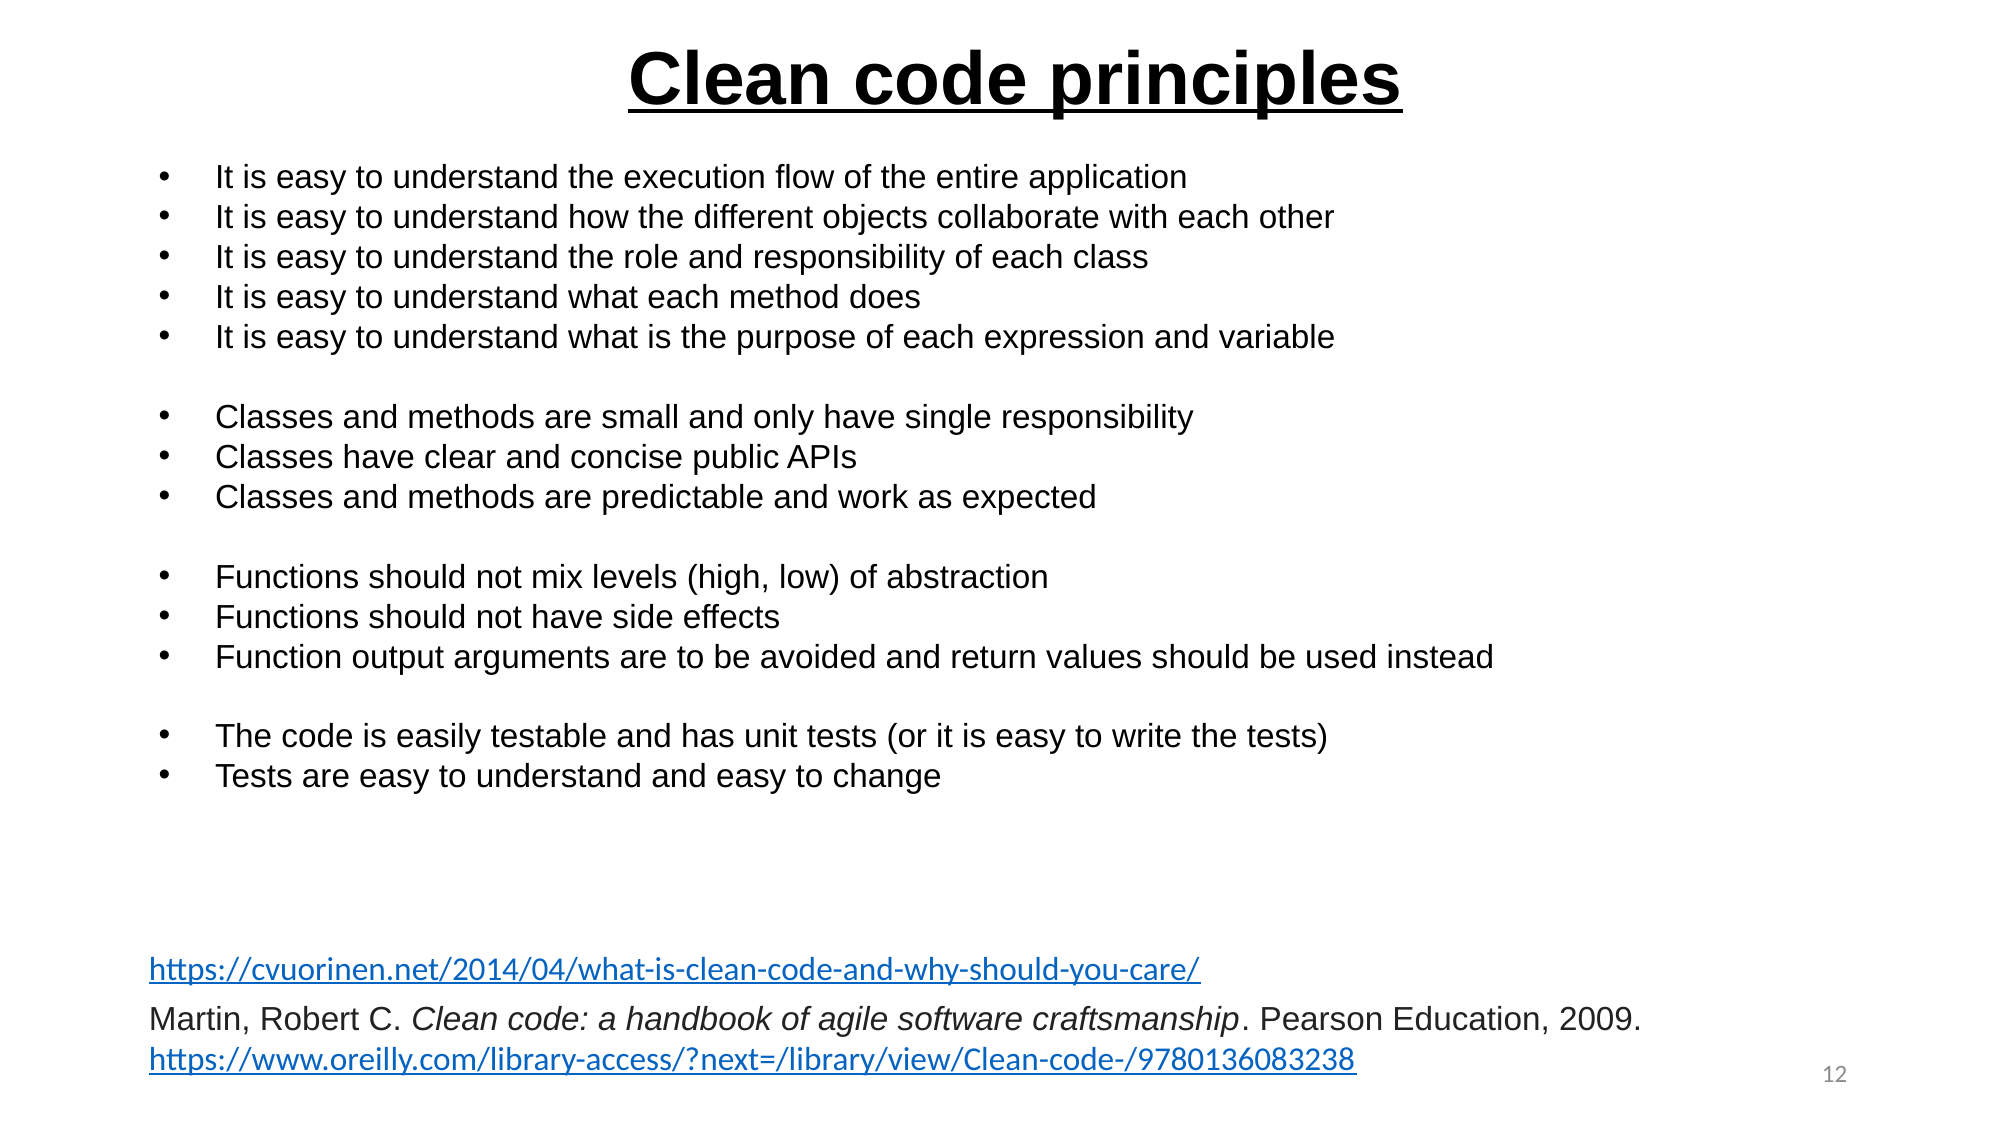

Clean code principles
It is easy to understand the execution flow of the entire application
It is easy to understand how the different objects collaborate with each other
It is easy to understand the role and responsibility of each class
It is easy to understand what each method does
It is easy to understand what is the purpose of each expression and variable

Classes and methods are small and only have single responsibility
Classes have clear and concise public APIs
Classes and methods are predictable and work as expected

Functions should not mix levels (high, low) of abstraction
Functions should not have side effects
Function output arguments are to be avoided and return values should be used instead

The code is easily testable and has unit tests (or it is easy to write the tests)
Tests are easy to understand and easy to change

https://cvuorinen.net/2014/04/what-is-clean-code-and-why-should-you-care/
Martin, Robert C. Clean code: a handbook of agile software craftsmanship. Pearson Education, 2009.
https://www.oreilly.com/library-access/?next=/library/view/Clean-code-/9780136083238
12